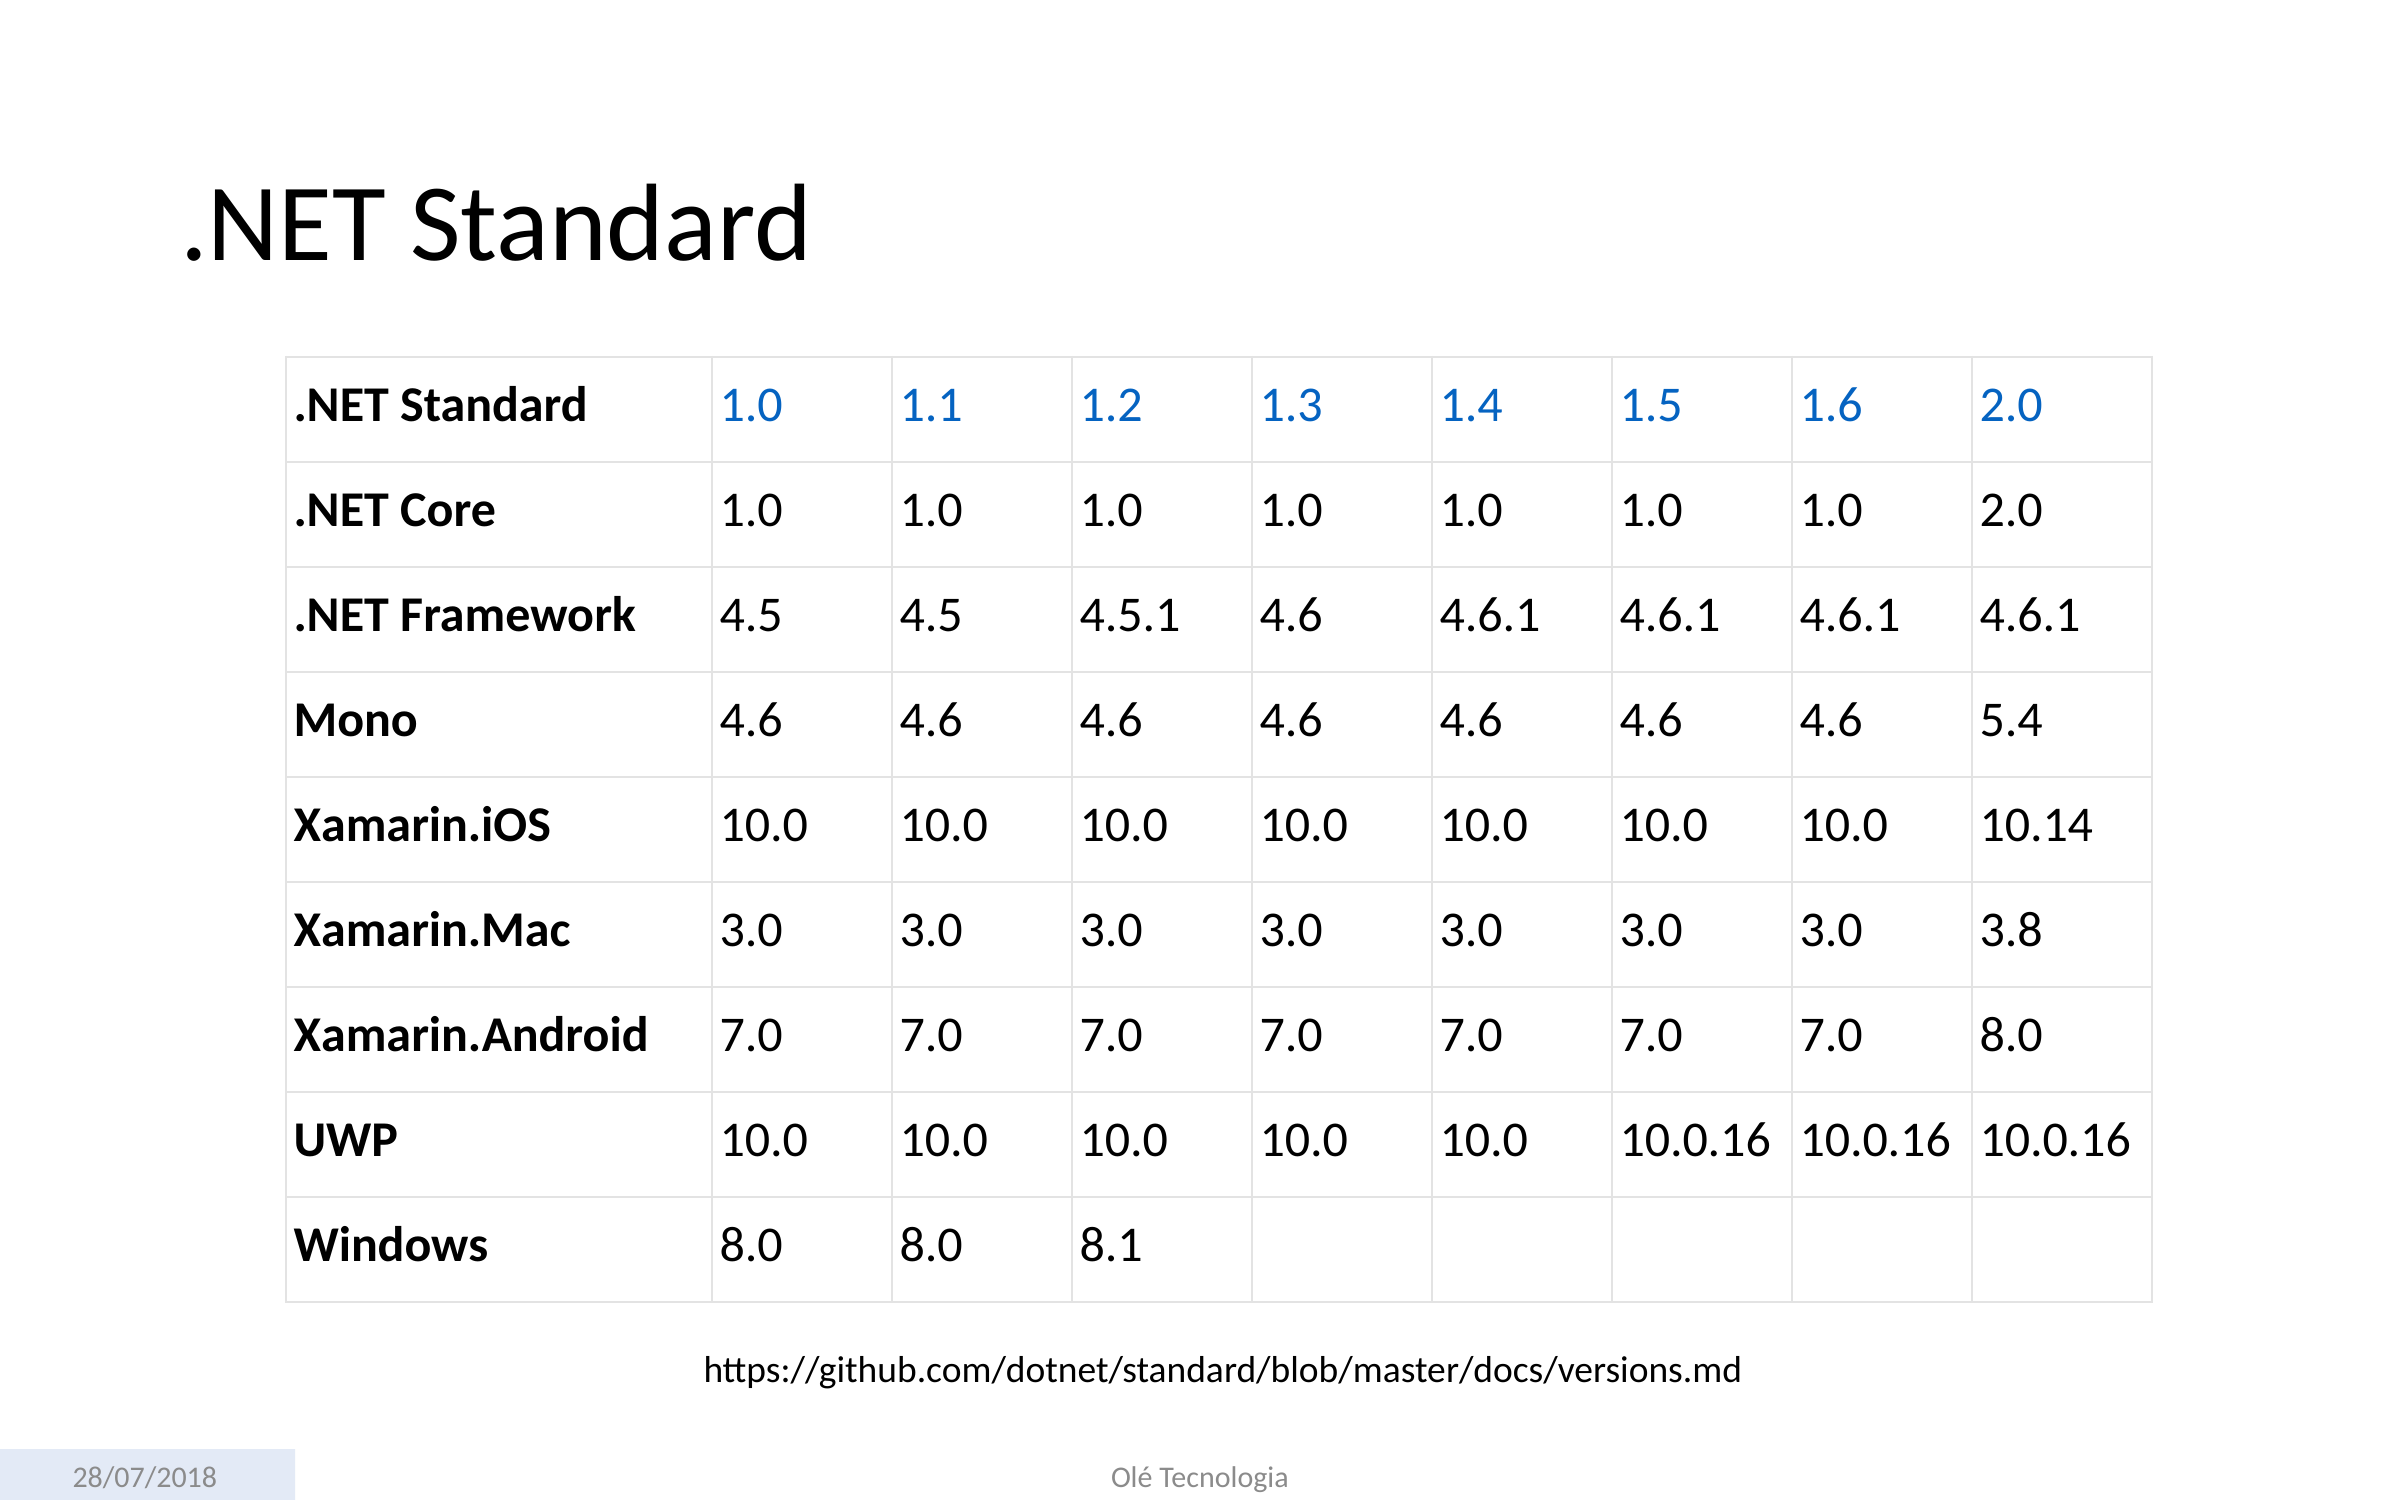

# .NET Standard
| .NET Standard | 1.0 | 1.1 | 1.2 | 1.3 | 1.4 | 1.5 | 1.6 | 2.0 |
| --- | --- | --- | --- | --- | --- | --- | --- | --- |
| .NET Core | 1.0 | 1.0 | 1.0 | 1.0 | 1.0 | 1.0 | 1.0 | 2.0 |
| .NET Framework | 4.5 | 4.5 | 4.5.1 | 4.6 | 4.6.1 | 4.6.1 | 4.6.1 | 4.6.1 |
| Mono | 4.6 | 4.6 | 4.6 | 4.6 | 4.6 | 4.6 | 4.6 | 5.4 |
| Xamarin.iOS | 10.0 | 10.0 | 10.0 | 10.0 | 10.0 | 10.0 | 10.0 | 10.14 |
| Xamarin.Mac | 3.0 | 3.0 | 3.0 | 3.0 | 3.0 | 3.0 | 3.0 | 3.8 |
| Xamarin.Android | 7.0 | 7.0 | 7.0 | 7.0 | 7.0 | 7.0 | 7.0 | 8.0 |
| UWP | 10.0 | 10.0 | 10.0 | 10.0 | 10.0 | 10.0.16 | 10.0.16 | 10.0.16 |
| Windows | 8.0 | 8.0 | 8.1 |  |  |  |  |  |
https://github.com/dotnet/standard/blob/master/docs/versions.md
28/07/2018
Olé Tecnologia